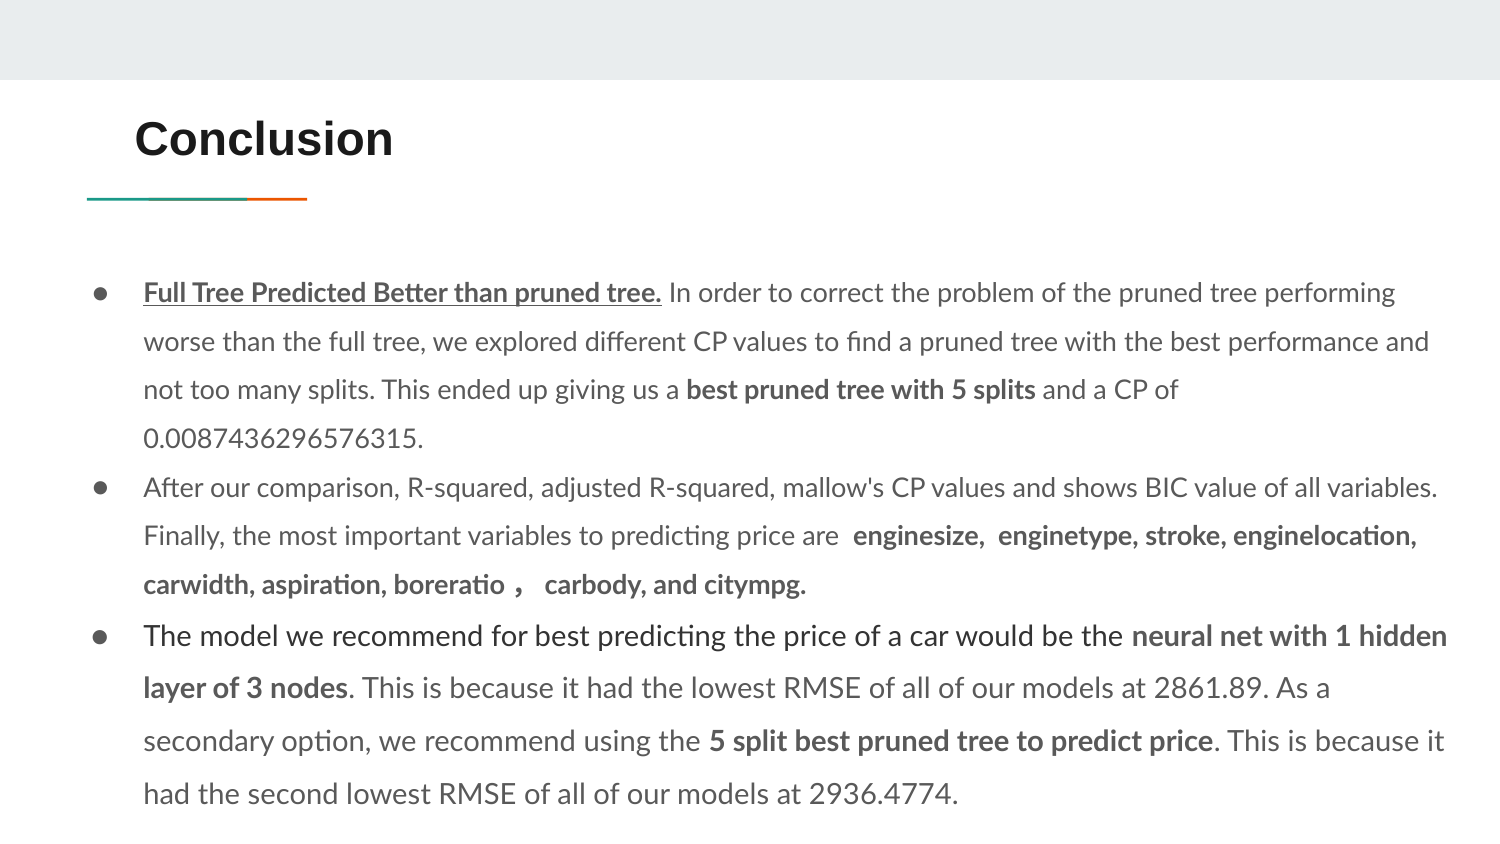

# Conclusion
Full Tree Predicted Better than pruned tree. In order to correct the problem of the pruned tree performing worse than the full tree, we explored different CP values to find a pruned tree with the best performance and not too many splits. This ended up giving us a best pruned tree with 5 splits and a CP of 0.0087436296576315.
After our comparison, R-squared, adjusted R-squared, mallow's CP values and shows BIC value of all variables. Finally, the most important variables to predicting price are  enginesize,  enginetype, stroke, enginelocation, carwidth, aspiration, boreratio，carbody, and citympg.
The model we recommend for best predicting the price of a car would be the neural net with 1 hidden layer of 3 nodes. This is because it had the lowest RMSE of all of our models at 2861.89. As a secondary option, we recommend using the 5 split best pruned tree to predict price. This is because it had the second lowest RMSE of all of our models at 2936.4774.